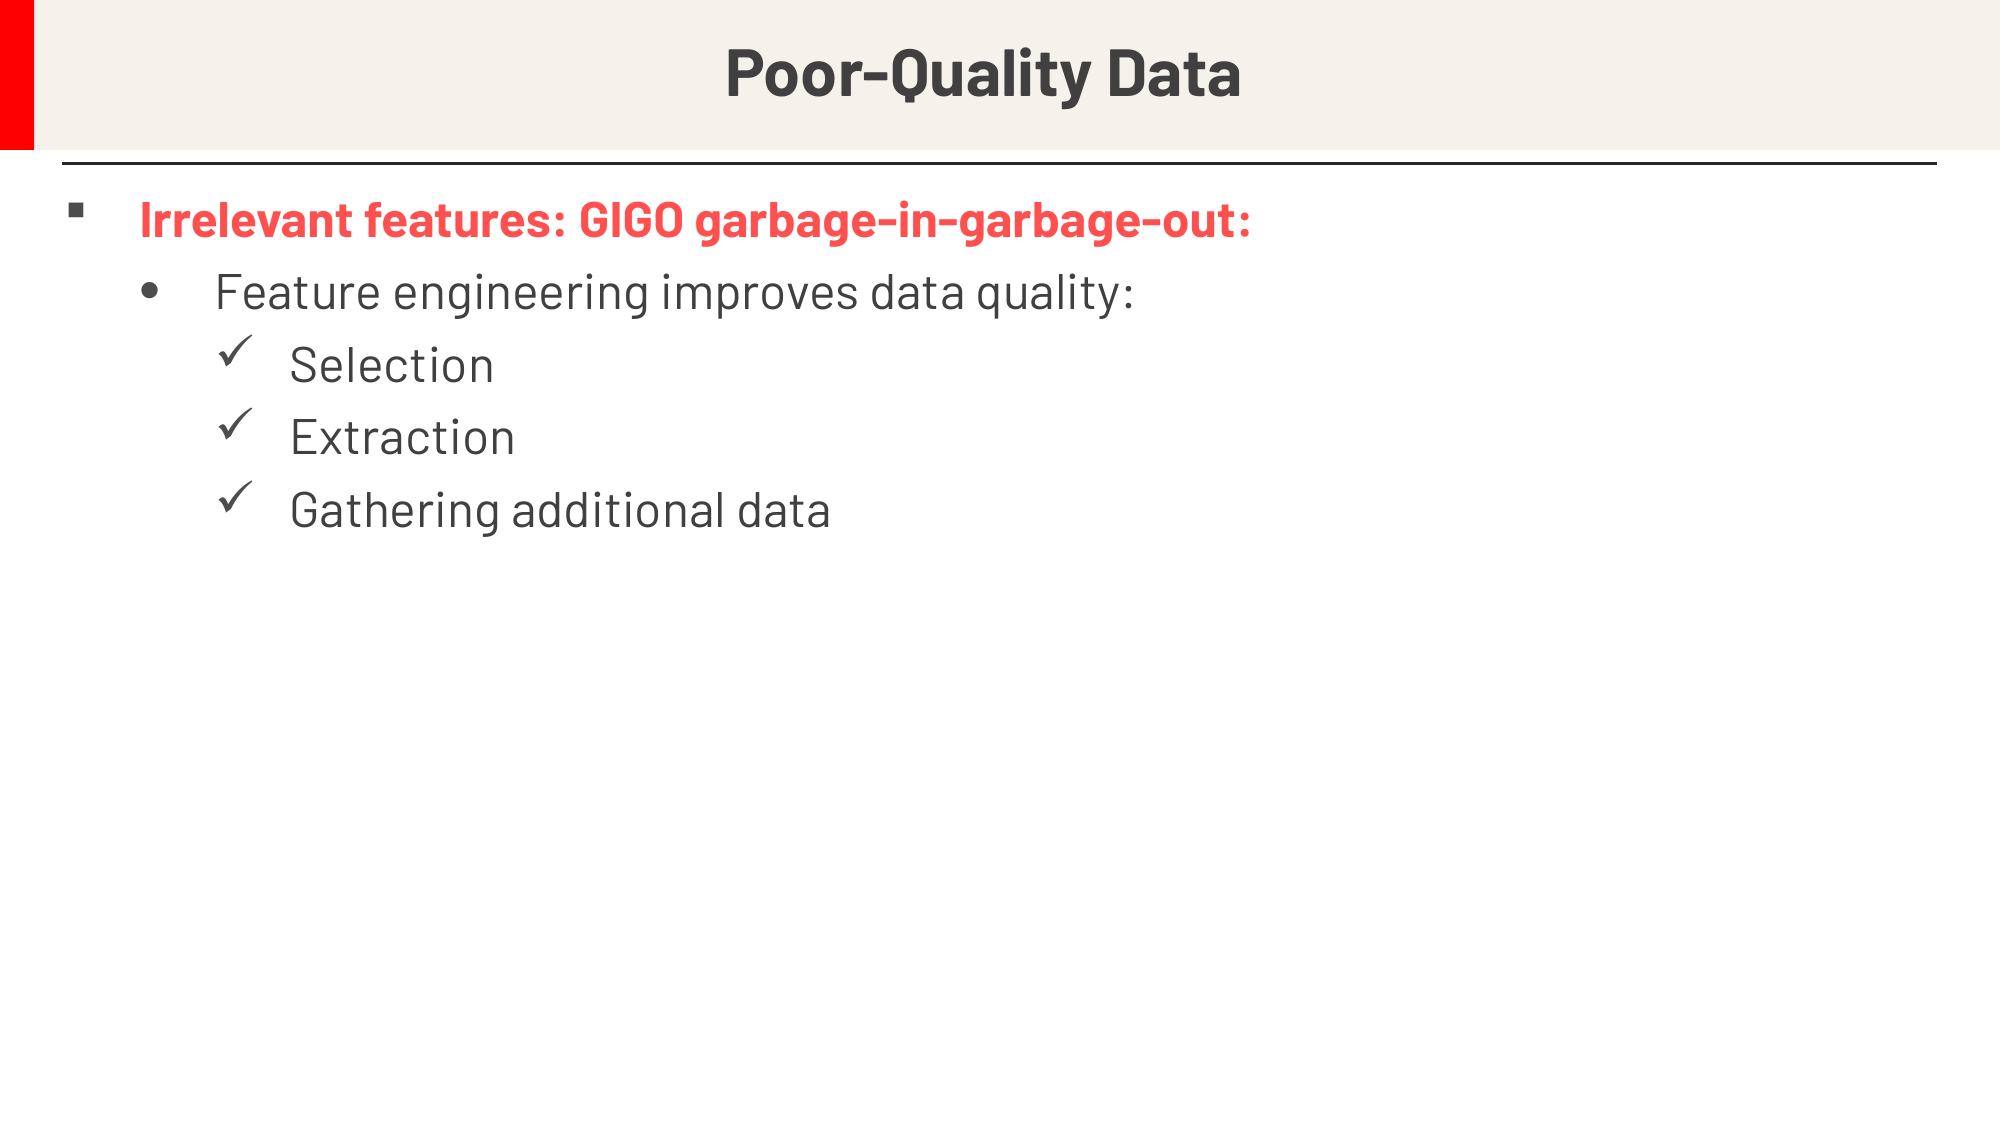

Poor-Quality Data
Irrelevant features: GIGO garbage-in-garbage-out:
Feature engineering improves data quality:
Selection
Extraction
Gathering additional data